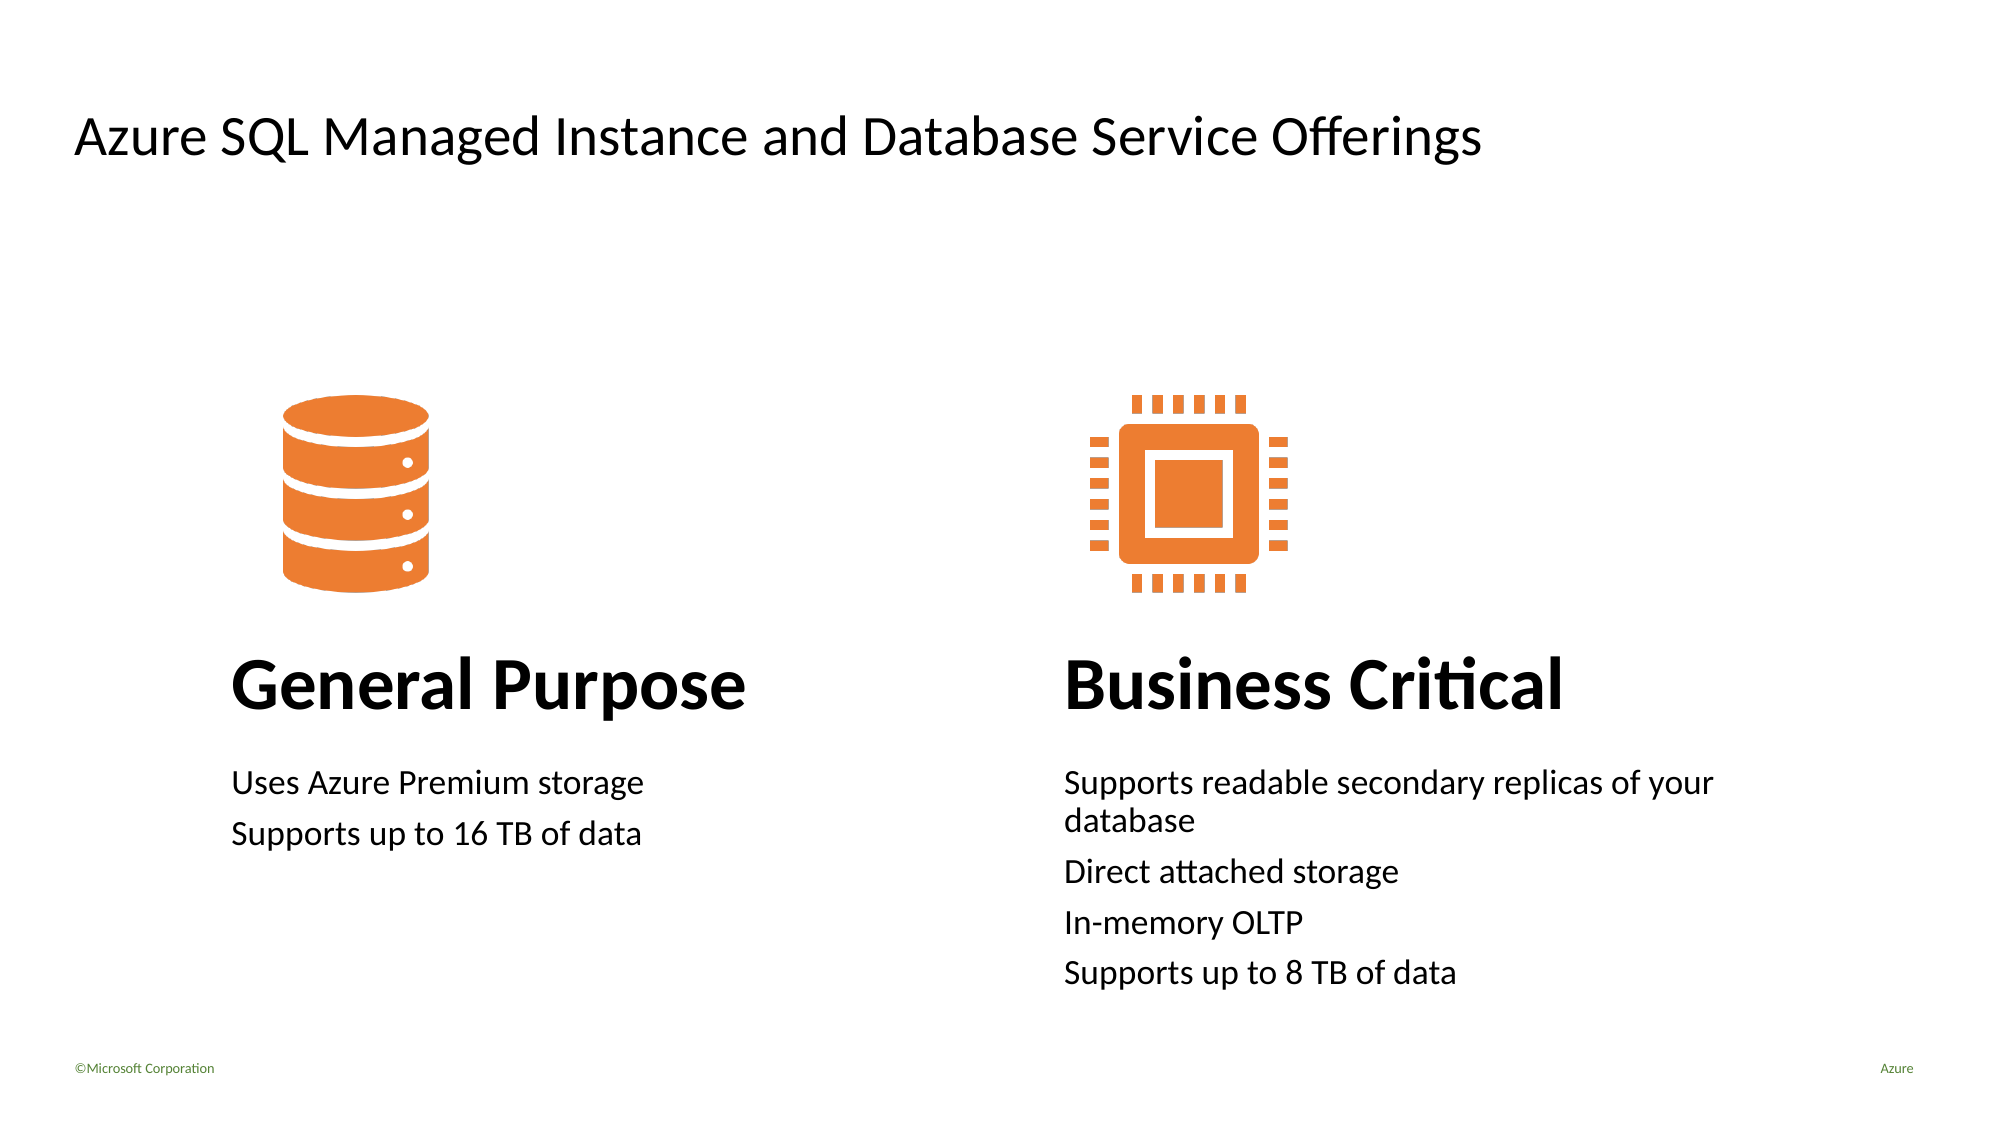

# Azure SQL Managed Instance and Database Service Offerings
General Purpose
Uses Azure Premium storage
Supports up to 16 TB of data
Business Critical
Supports readable secondary replicas of your database
Direct attached storage
In-memory OLTP
Supports up to 8 TB of data